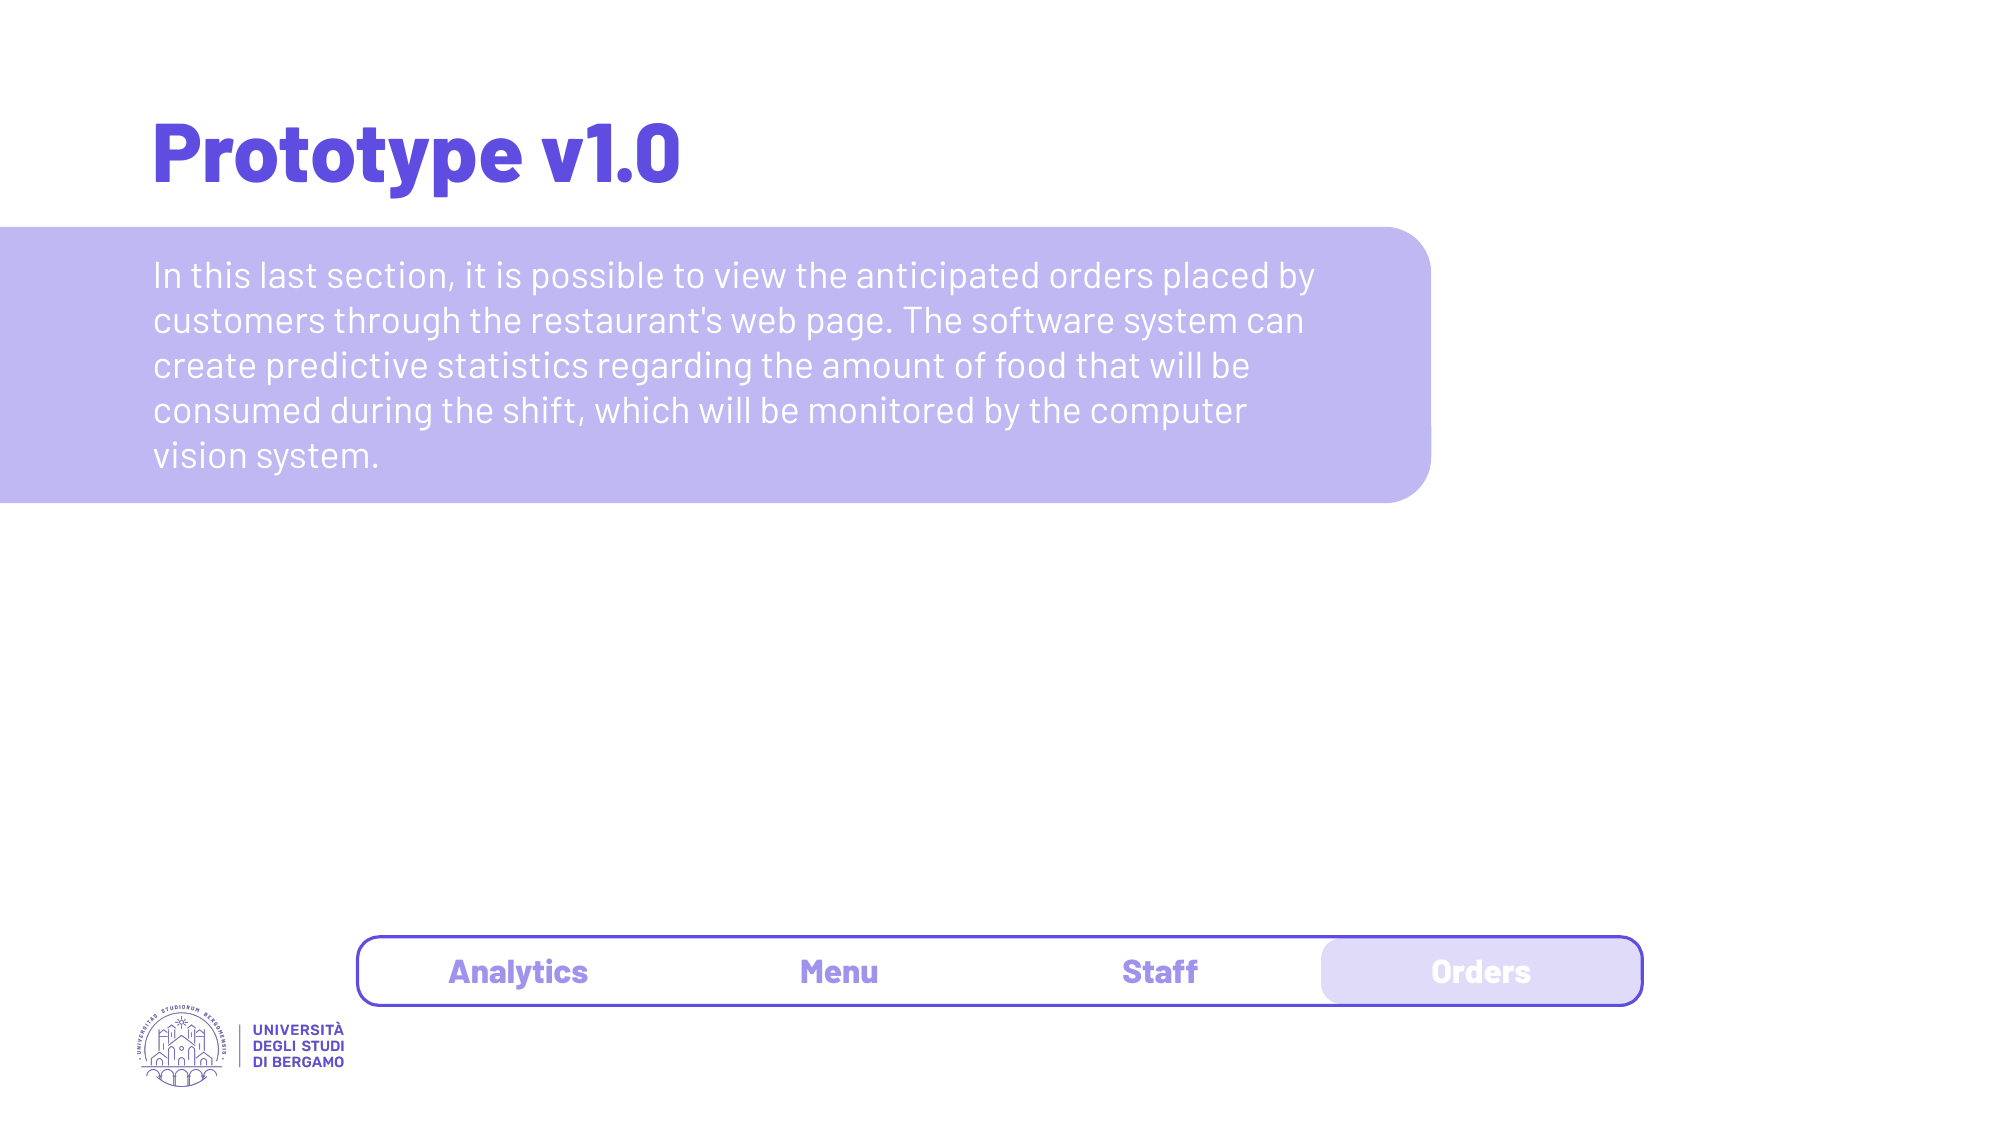

Prototype v1.0

In this last section, it is possible to view the anticipated orders placed by customers through the restaurant's web page. The software system can create predictive statistics regarding the amount of food that will be consumed during the shift, which will be monitored by the computer vision system.

Analytics
Menu
Staff
Orders